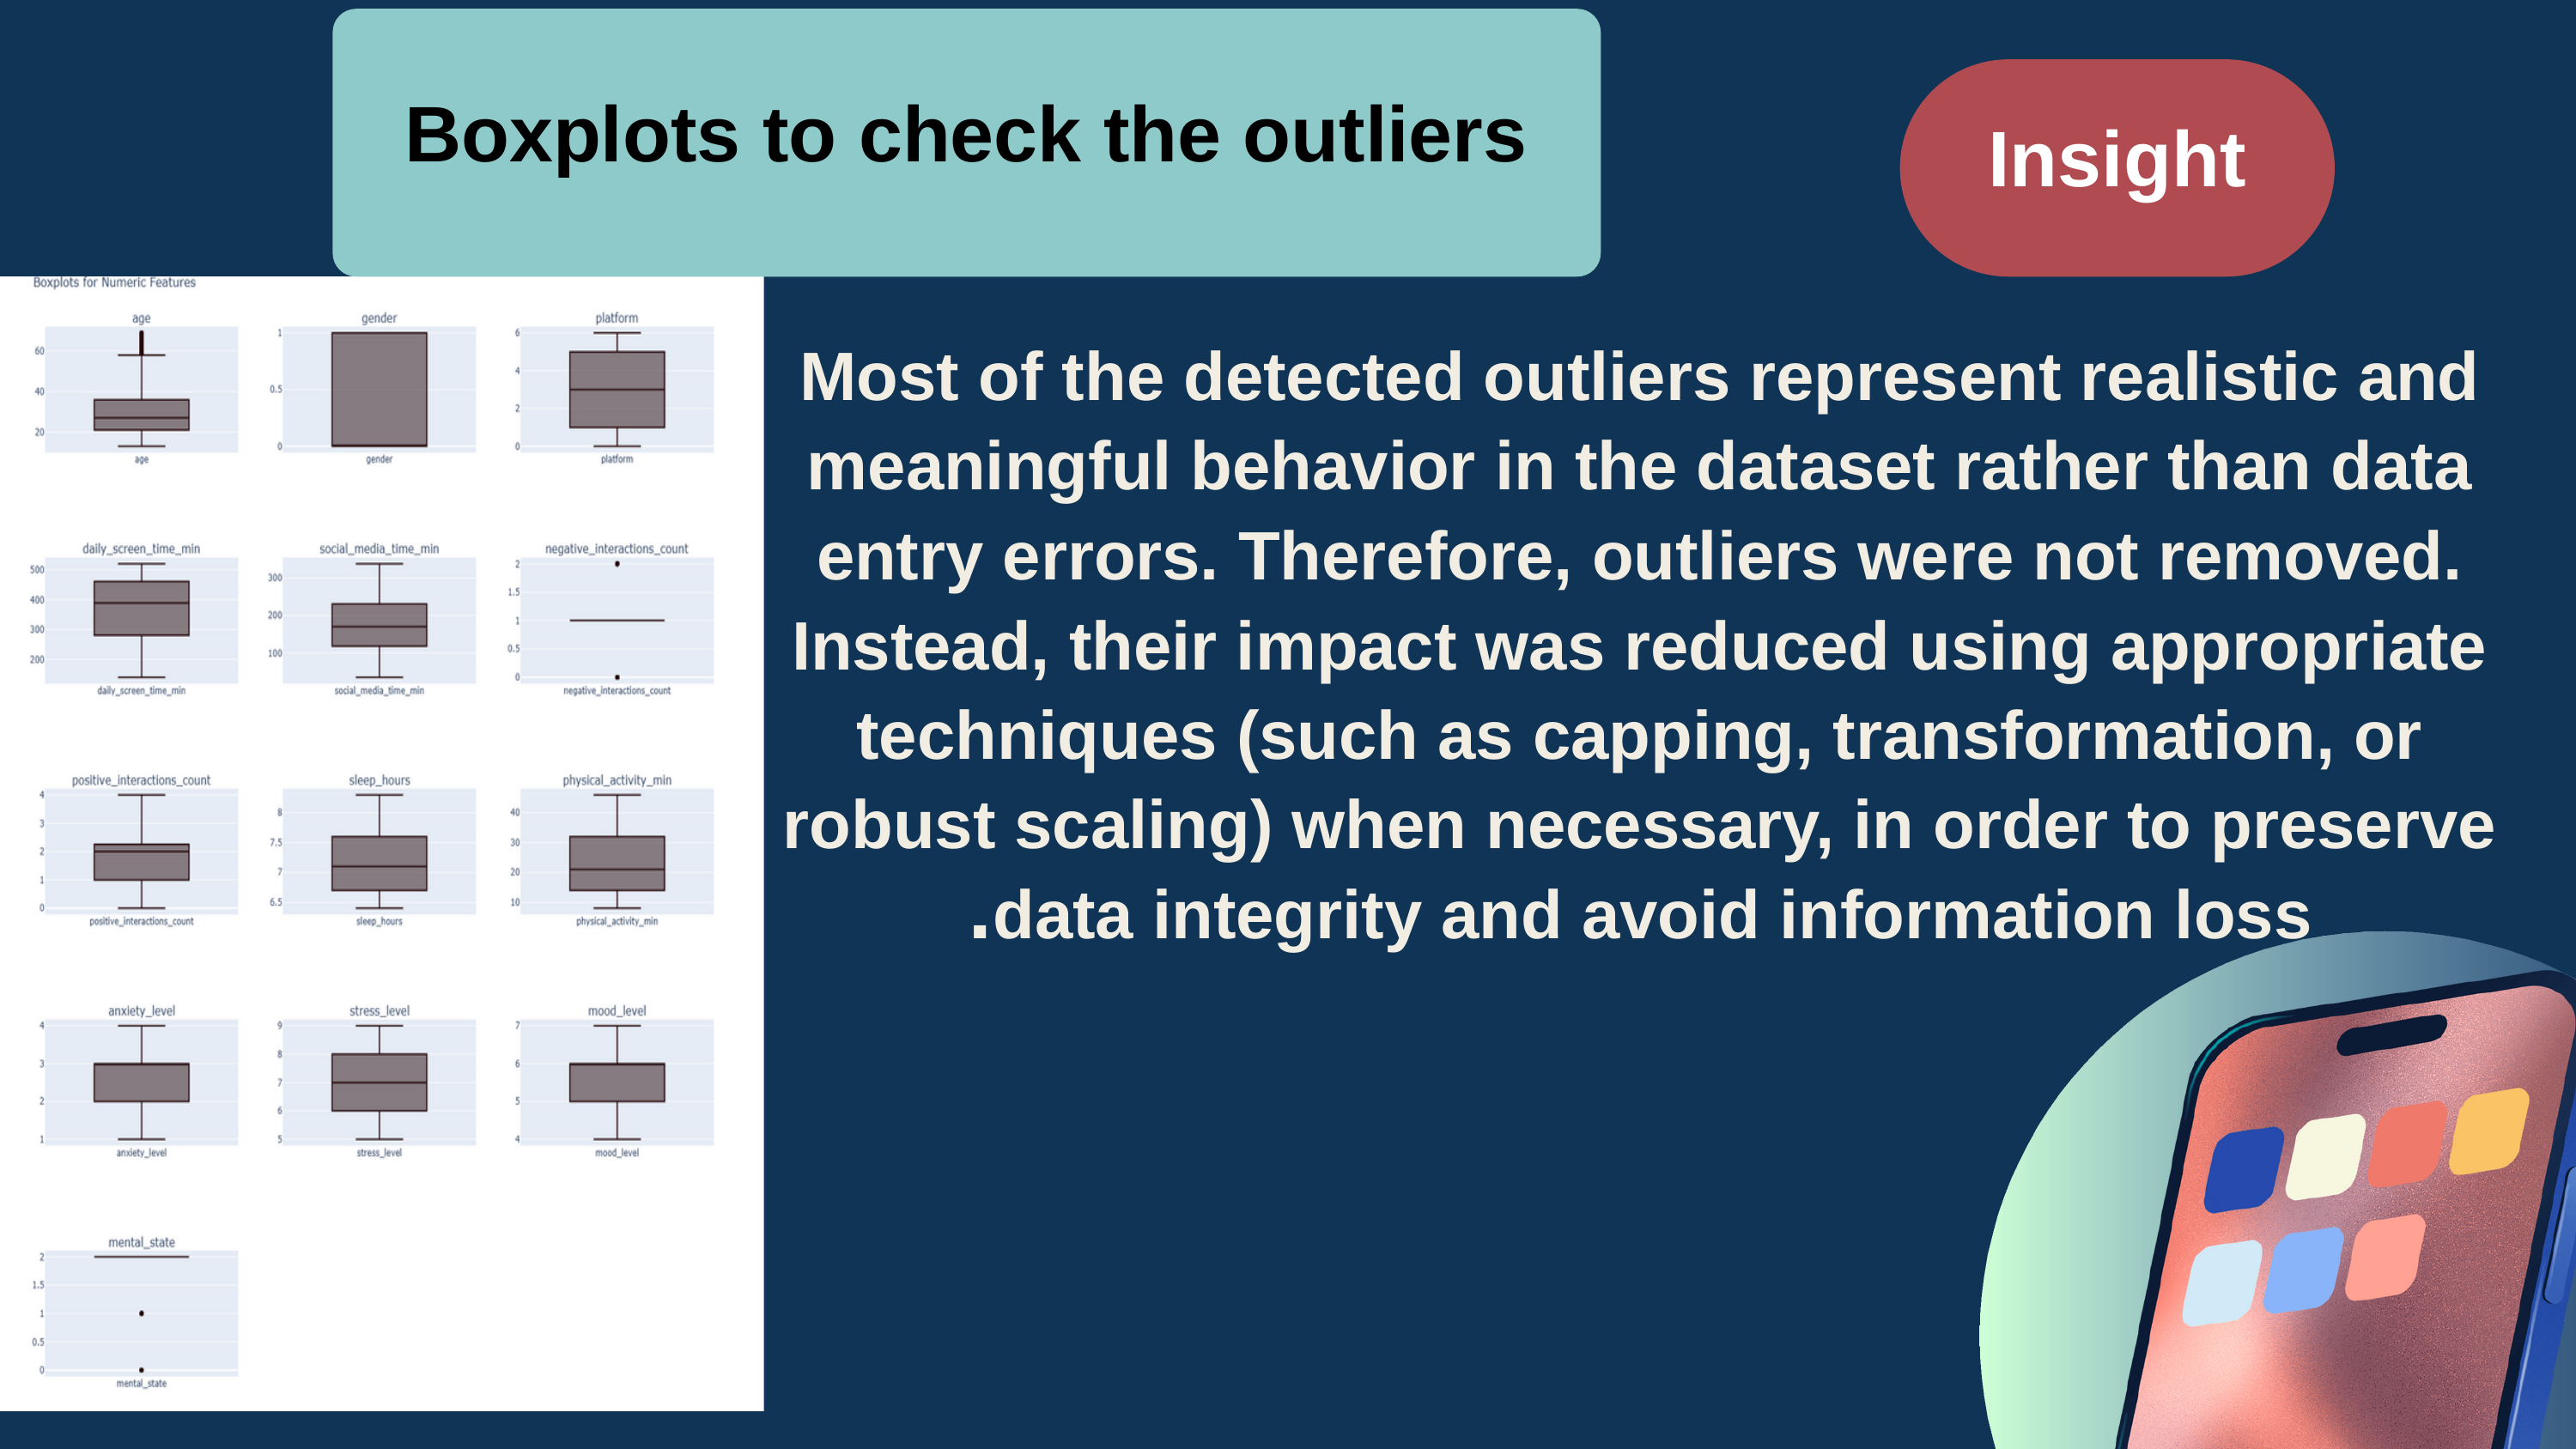

Boxplots to check the outliers

Insight

Most of the detected outliers represent realistic and meaningful behavior in the dataset rather than data entry errors. Therefore, outliers were not removed. Instead, their impact was reduced using appropriate techniques (such as capping, transformation, or robust scaling) when necessary, in order to preserve data integrity and avoid information loss.